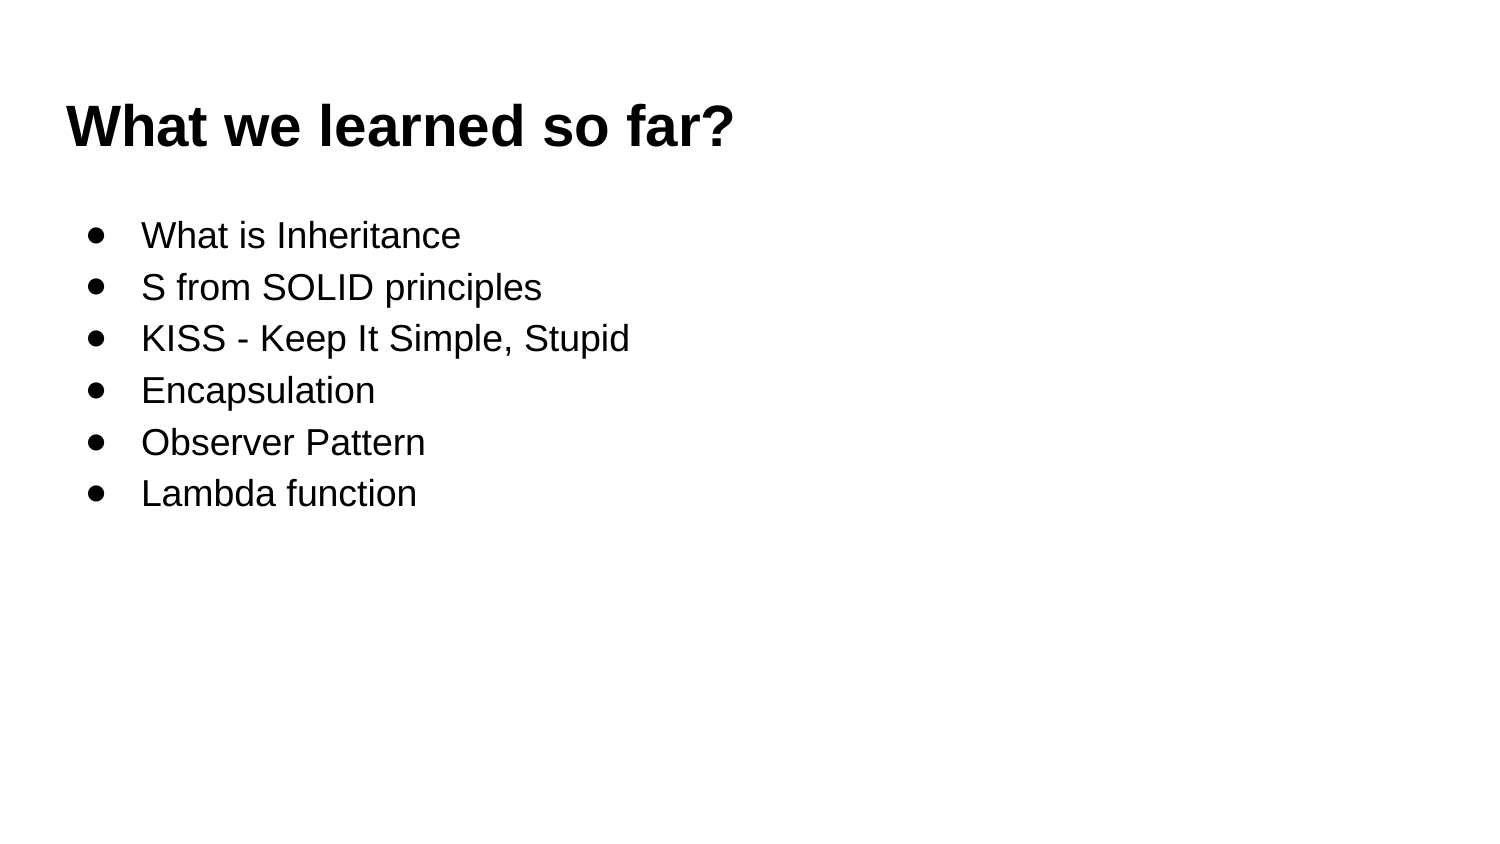

# What we learned so far?
What is Inheritance
S from SOLID principles
KISS - Keep It Simple, Stupid
Encapsulation
Observer Pattern
Lambda function